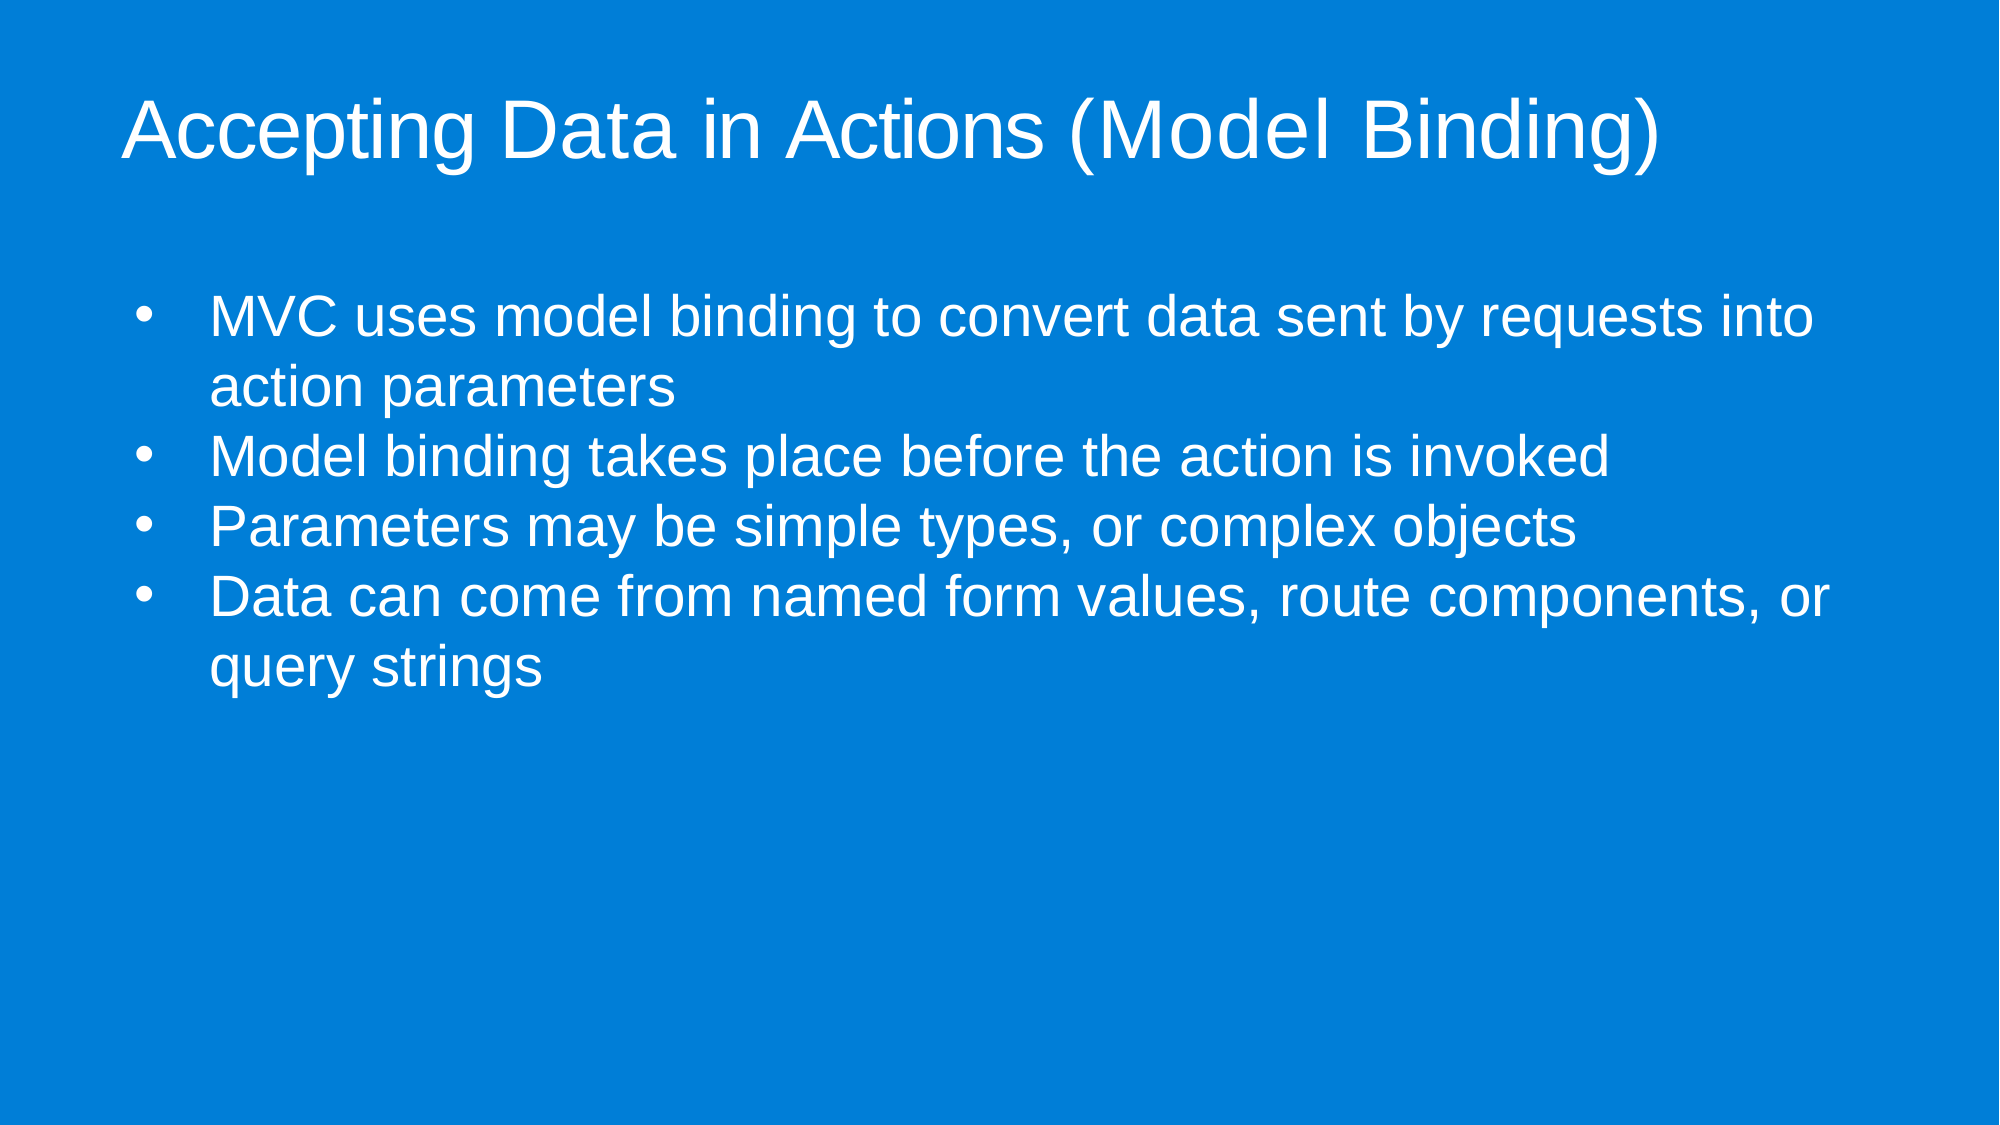

# Accepting Data in Actions (Model Binding)
MVC uses model binding to convert data sent by requests into  action parameters
Model binding takes place before the action is invoked
Parameters may be simple types, or complex objects
Data can come from named form values, route components, or query strings